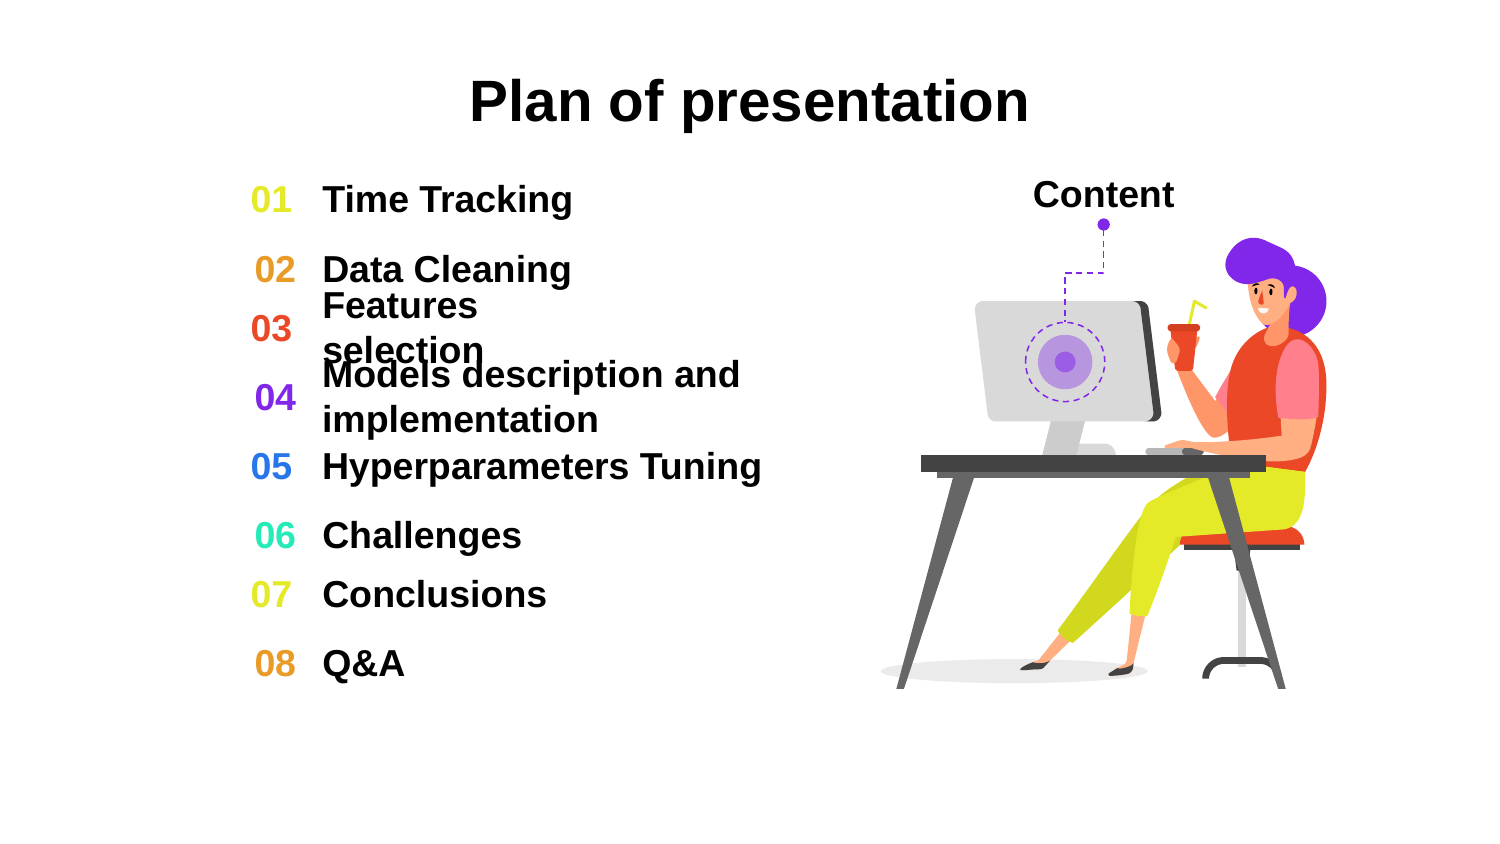

# Plan of presentation
Content
01
Time Tracking

02
Data Cleaning
03
Features selection

04
Models description and implementation
05
Hyperparameters Tuning
06
Challenges
07
Conclusions
08
Q&A